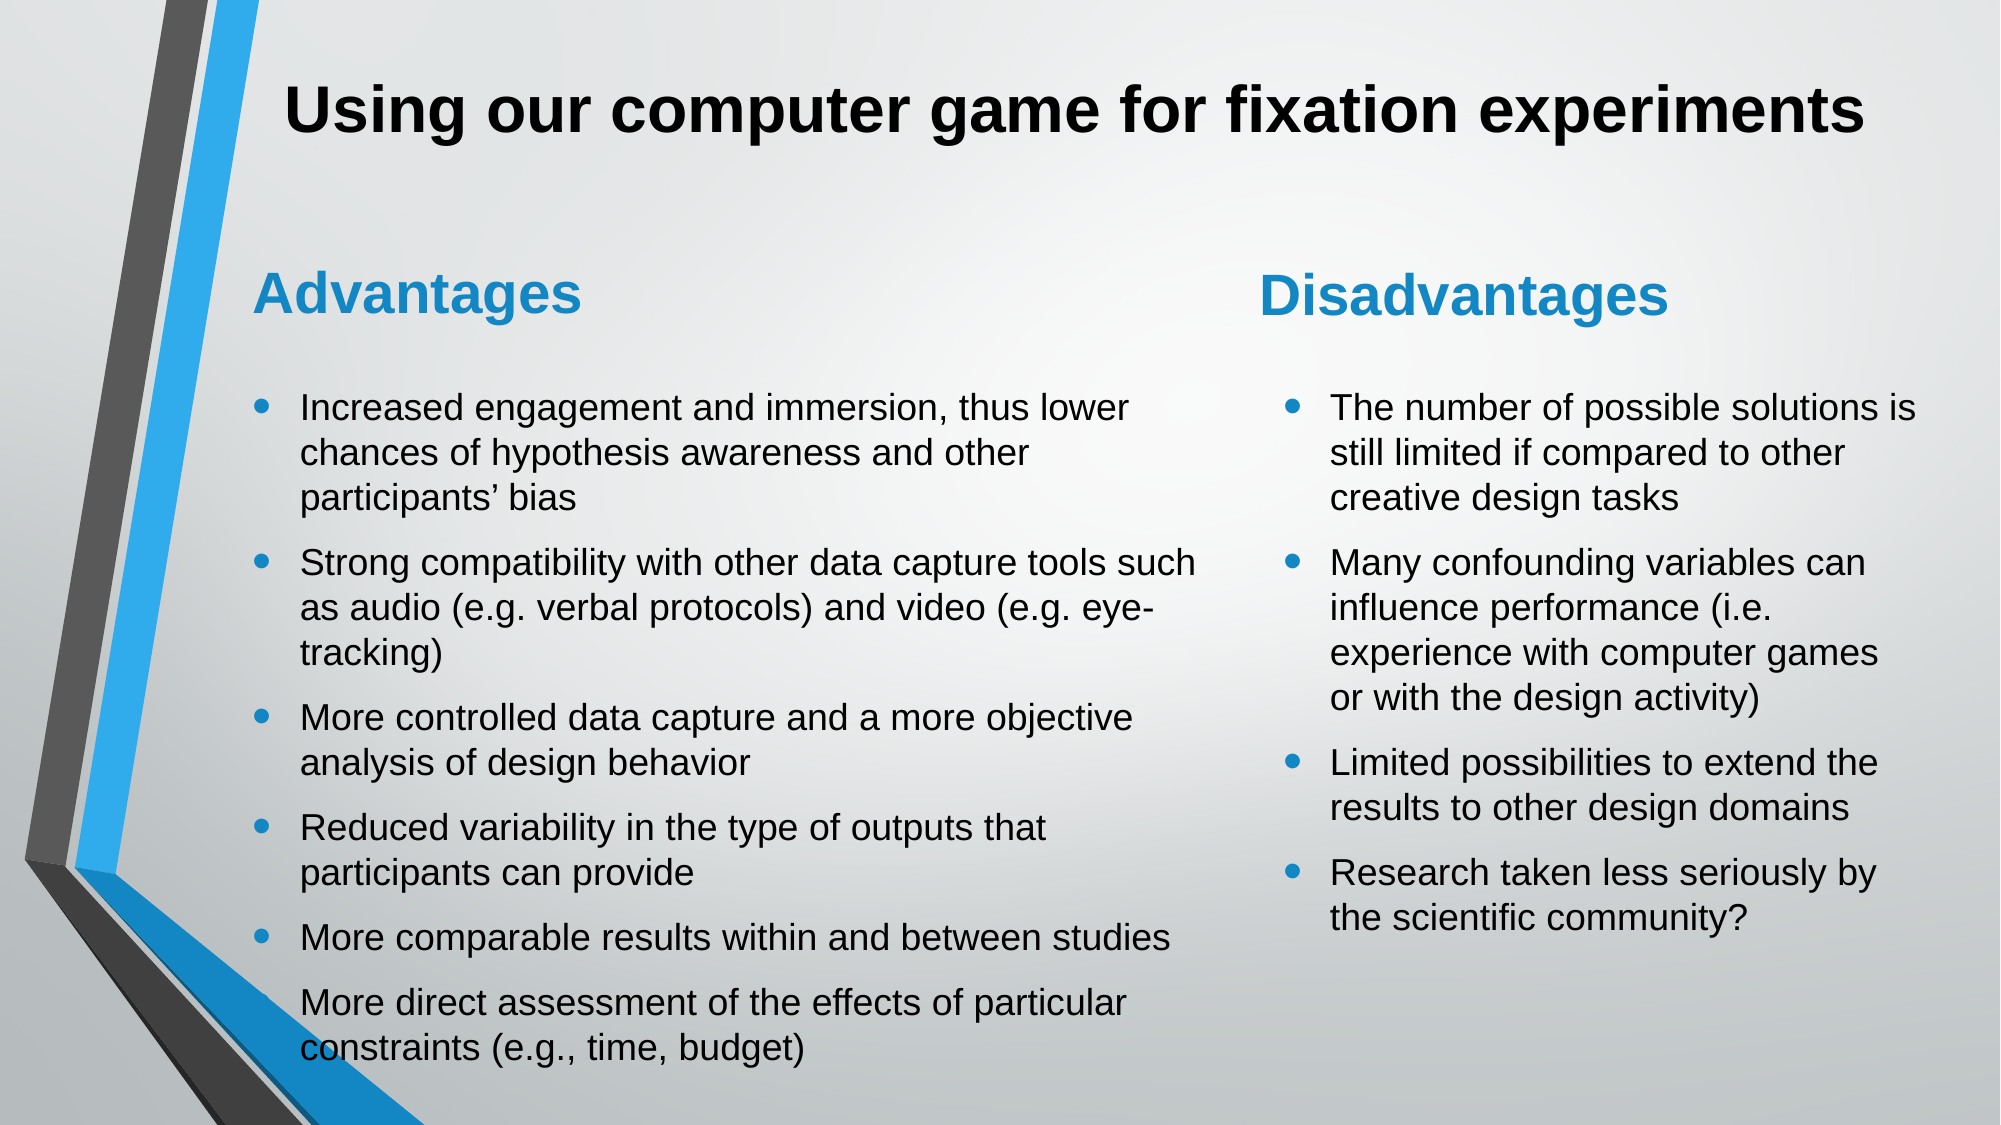

# Using our computer game for fixation experiments
Advantages
Disadvantages
The number of possible solutions is still limited if compared to other creative design tasks
Many confounding variables can influence performance (i.e. experience with computer games or with the design activity)
Limited possibilities to extend the results to other design domains
Research taken less seriously by the scientific community?

Increased engagement and immersion, thus lower chances of hypothesis awareness and other participants’ bias
Strong compatibility with other data capture tools such as audio (e.g. verbal protocols) and video (e.g. eye-tracking)
More controlled data capture and a more objective analysis of design behavior
Reduced variability in the type of outputs that participants can provide
More comparable results within and between studies
More direct assessment of the effects of particular constraints (e.g., time, budget)